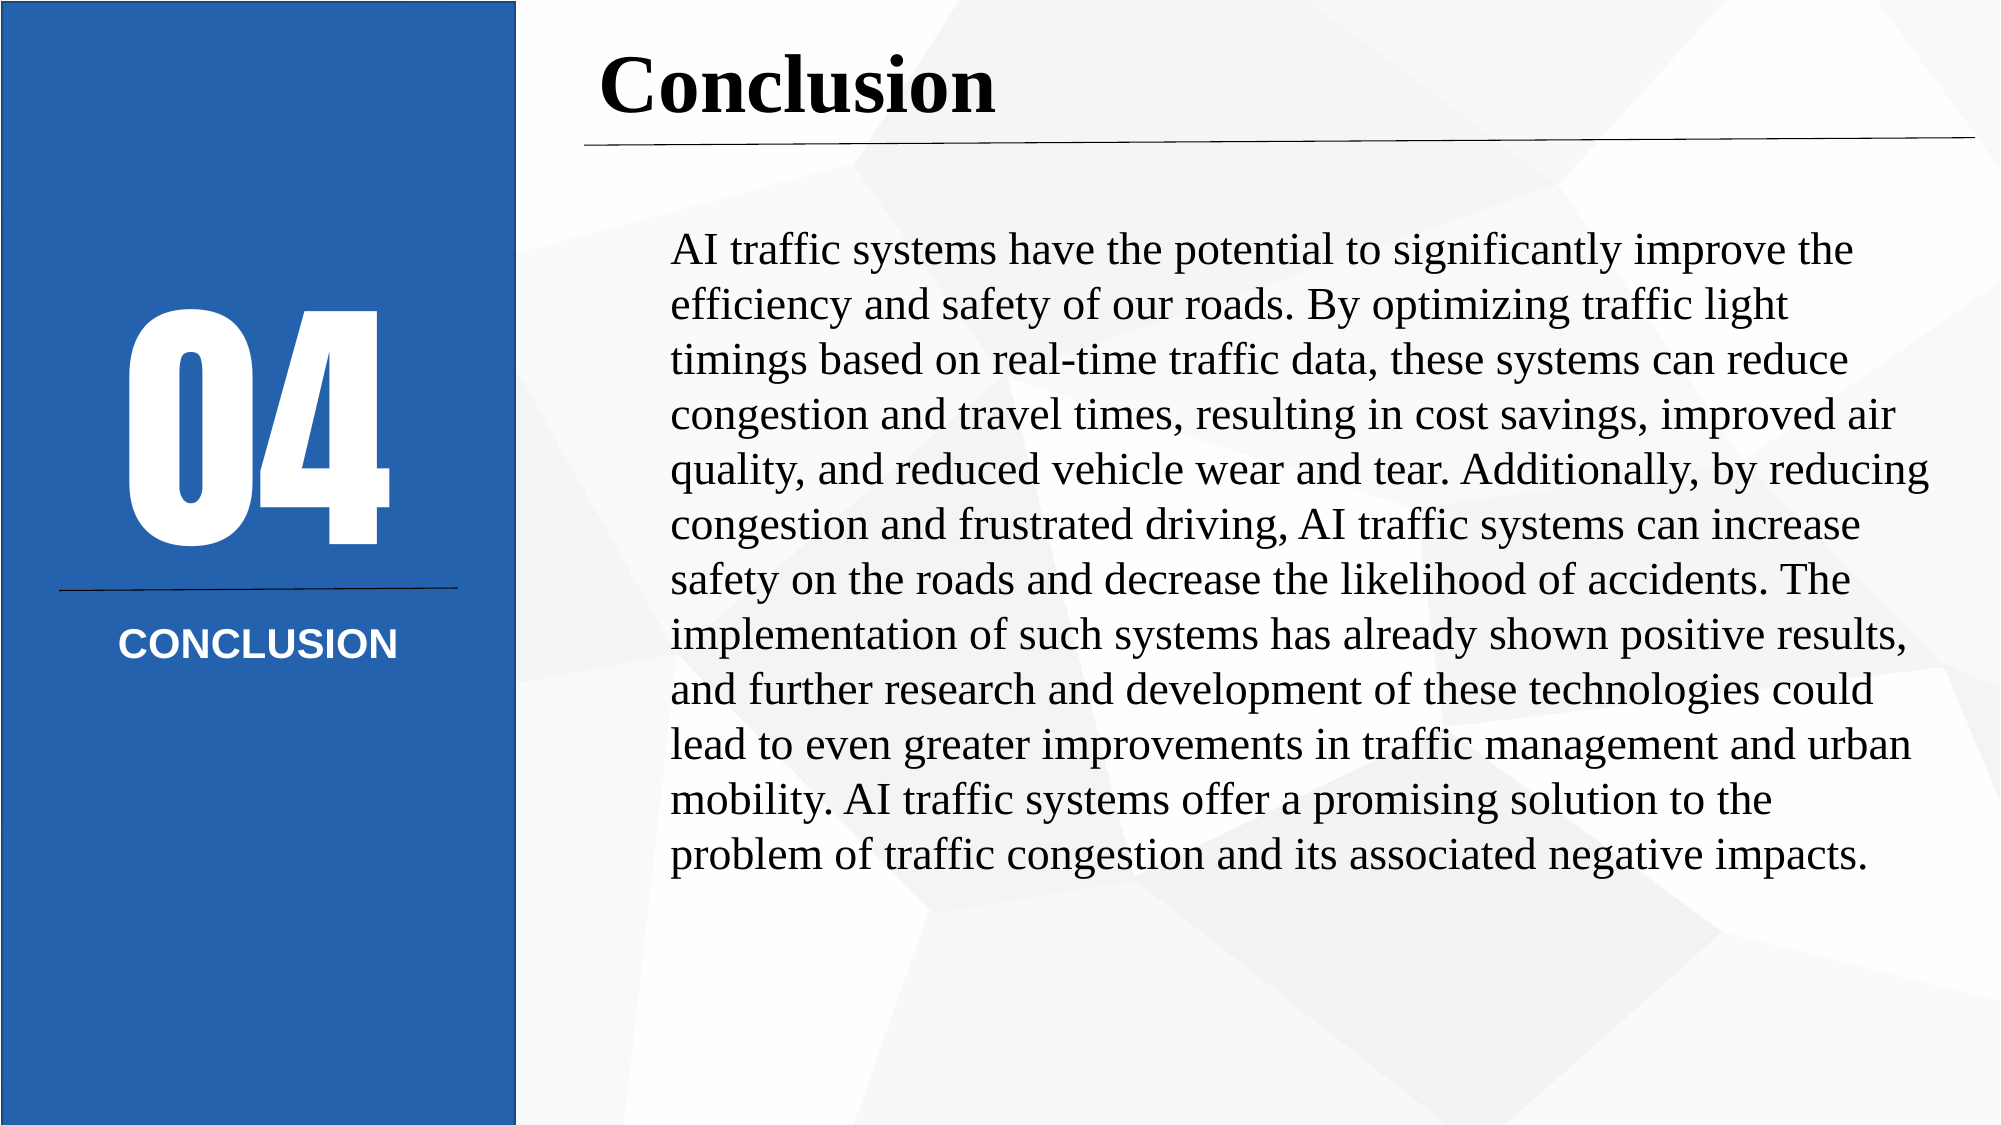

Conclusion
AI traffic systems have the potential to significantly improve the efficiency and safety of our roads. By optimizing traffic light timings based on real-time traffic data, these systems can reduce congestion and travel times, resulting in cost savings, improved air quality, and reduced vehicle wear and tear. Additionally, by reducing congestion and frustrated driving, AI traffic systems can increase safety on the roads and decrease the likelihood of accidents. The implementation of such systems has already shown positive results, and further research and development of these technologies could lead to even greater improvements in traffic management and urban mobility. AI traffic systems offer a promising solution to the problem of traffic congestion and its associated negative impacts.
04
CONCLUSION